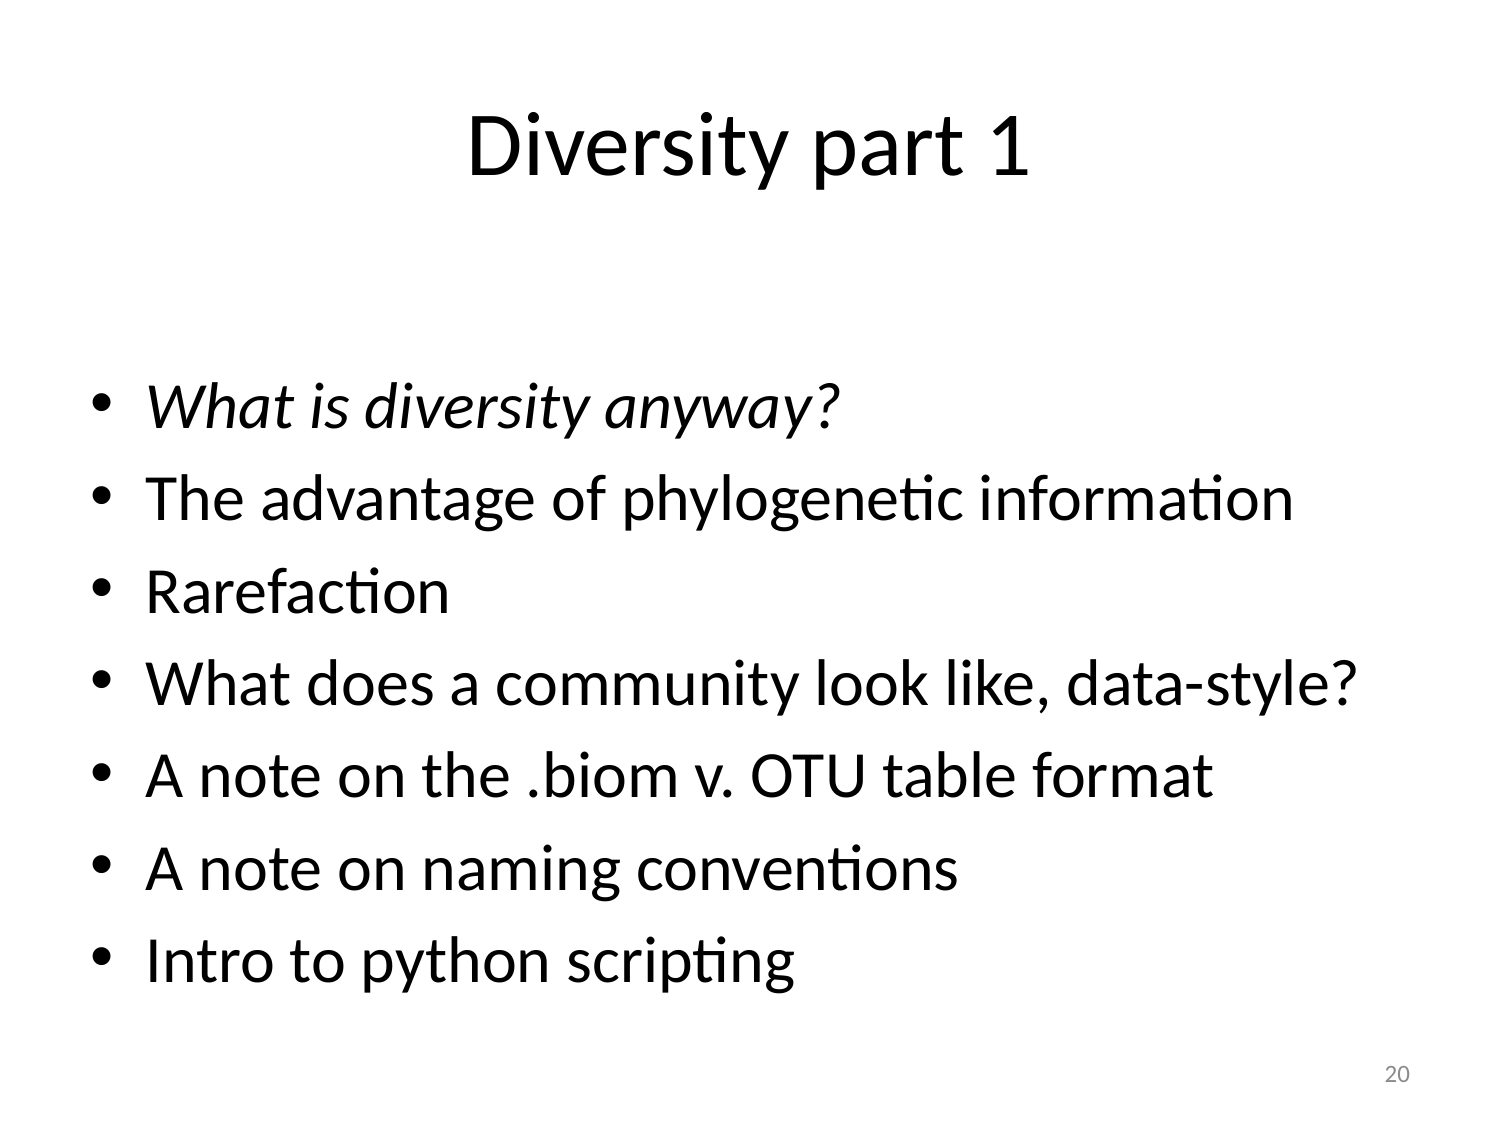

# Diversity part 1

What is diversity anyway?
The advantage of phylogenetic information
Rarefaction
What does a community look like, data-style?
A note on the .biom v. OTU table format
A note on naming conventions
Intro to python scripting

20